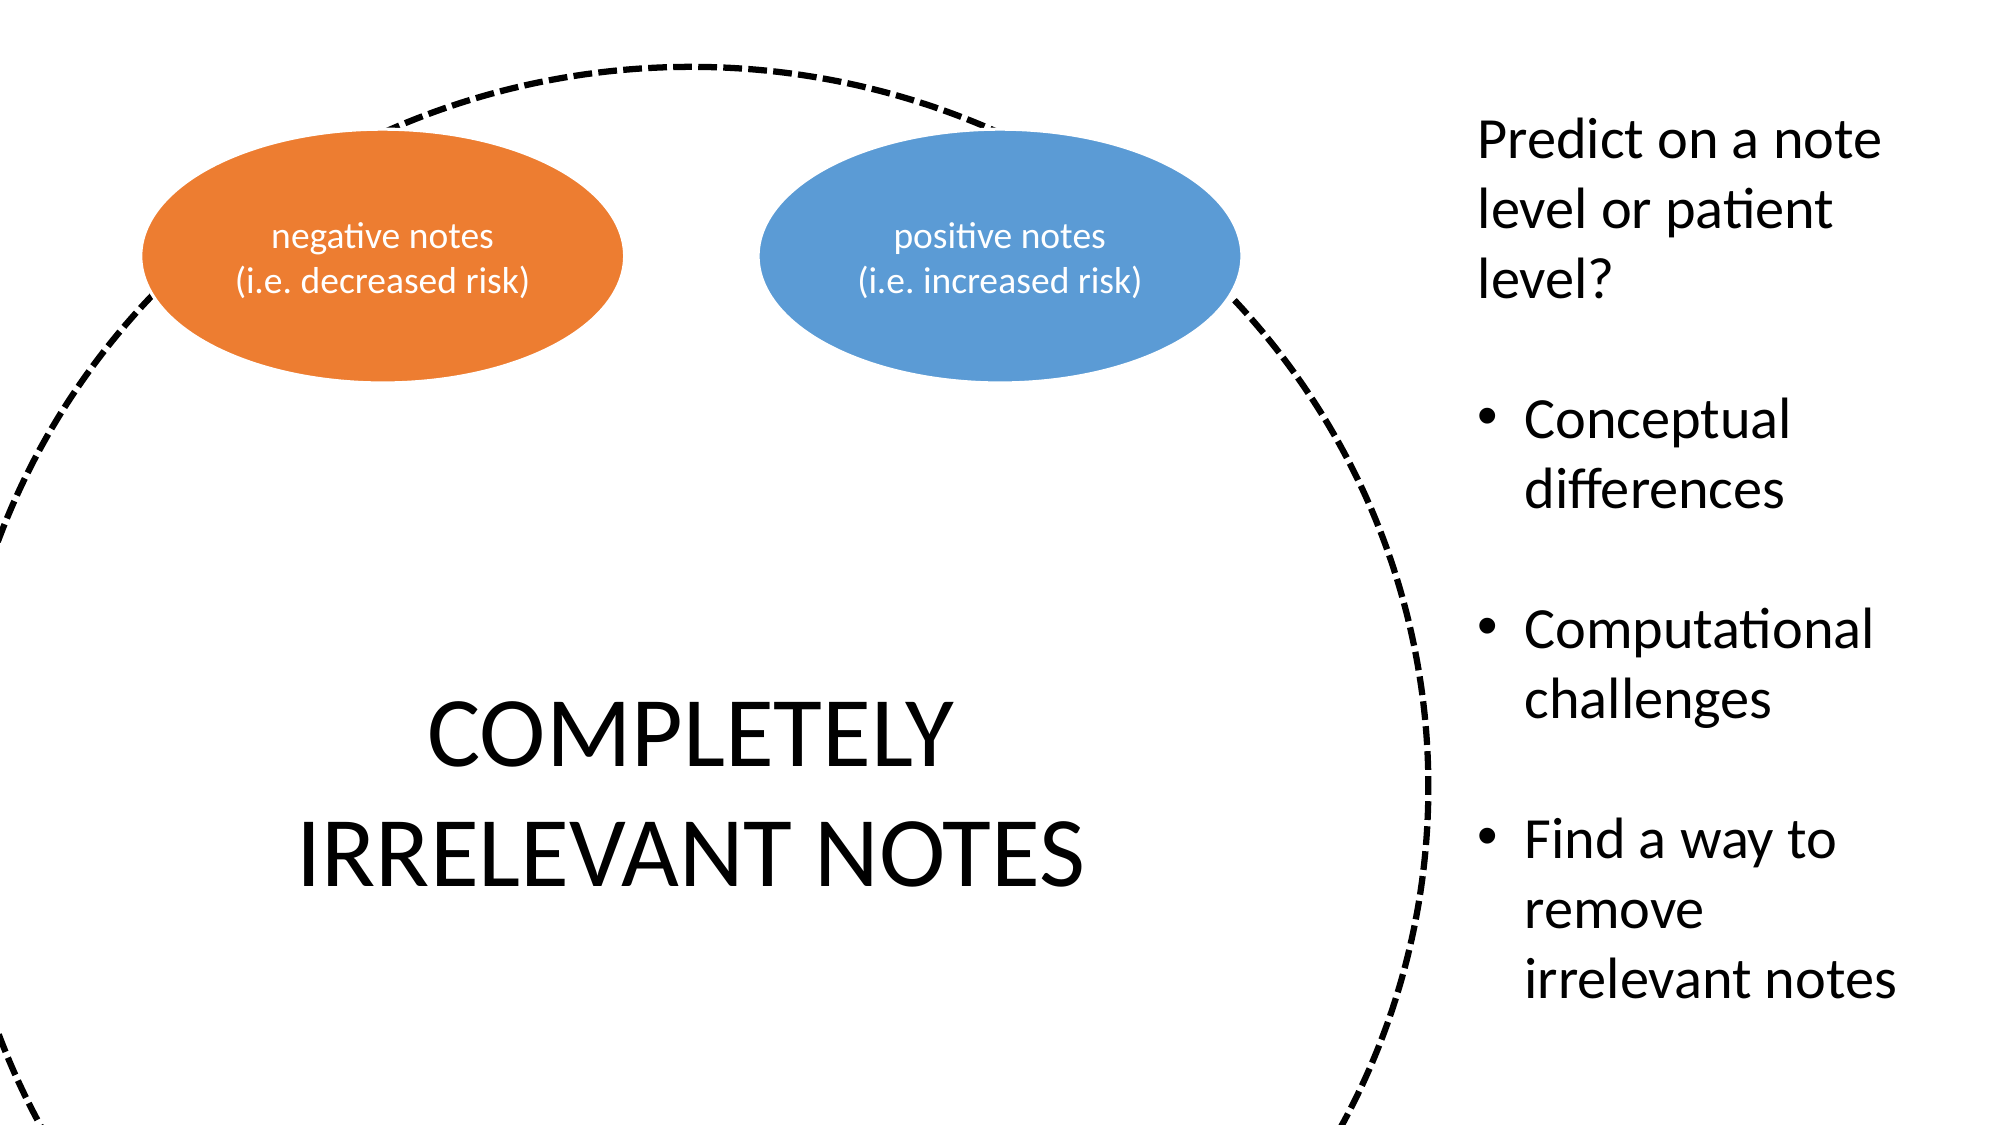

COMPLETELY IRRELEVANT NOTES
Predict on a note level or patient level?

Conceptual differences

Computational challenges

Find a way to remove irrelevant notes
negative notes
(i.e. decreased risk)
positive notes
(i.e. increased risk)